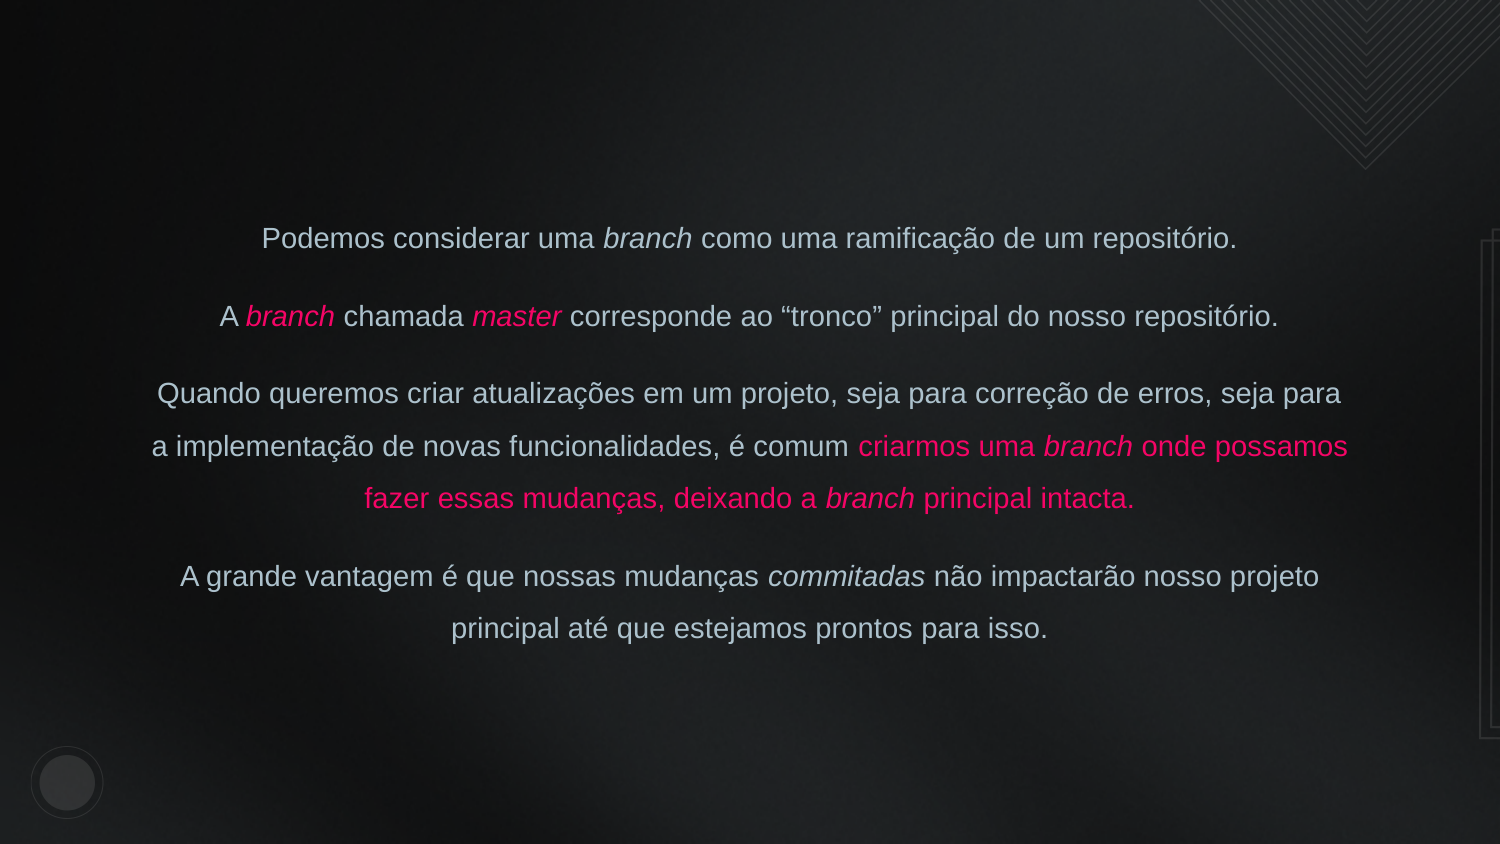

Podemos considerar uma branch como uma ramificação de um repositório.
A branch chamada master corresponde ao “tronco” principal do nosso repositório.
Quando queremos criar atualizações em um projeto, seja para correção de erros, seja para a implementação de novas funcionalidades, é comum criarmos uma branch onde possamos fazer essas mudanças, deixando a branch principal intacta.
A grande vantagem é que nossas mudanças commitadas não impactarão nosso projeto principal até que estejamos prontos para isso.